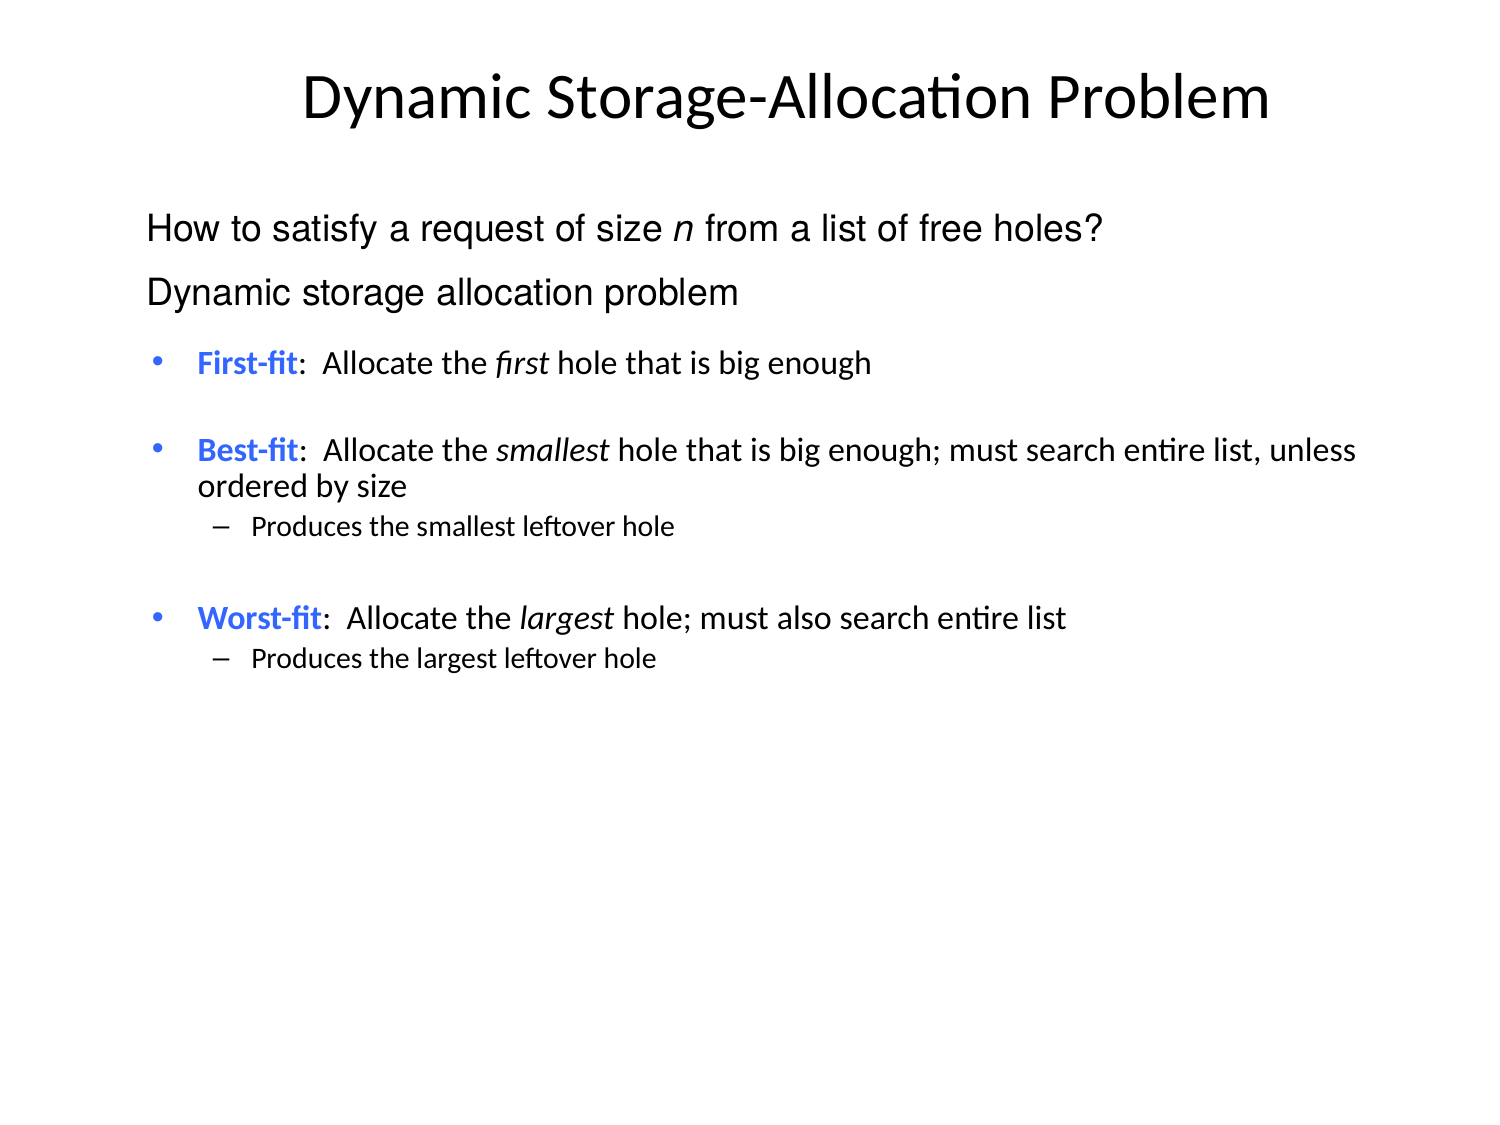

# Dynamic Storage-Allocation Problem
How to satisfy a request of size n from a list of free holes?
Dynamic storage allocation problem
First-fit:  Allocate the first hole that is big enough

Best-fit:  Allocate the smallest hole that is big enough; must search entire list, unless ordered by size
Produces the smallest leftover hole

Worst-fit:  Allocate the largest hole; must also search entire list
Produces the largest leftover hole